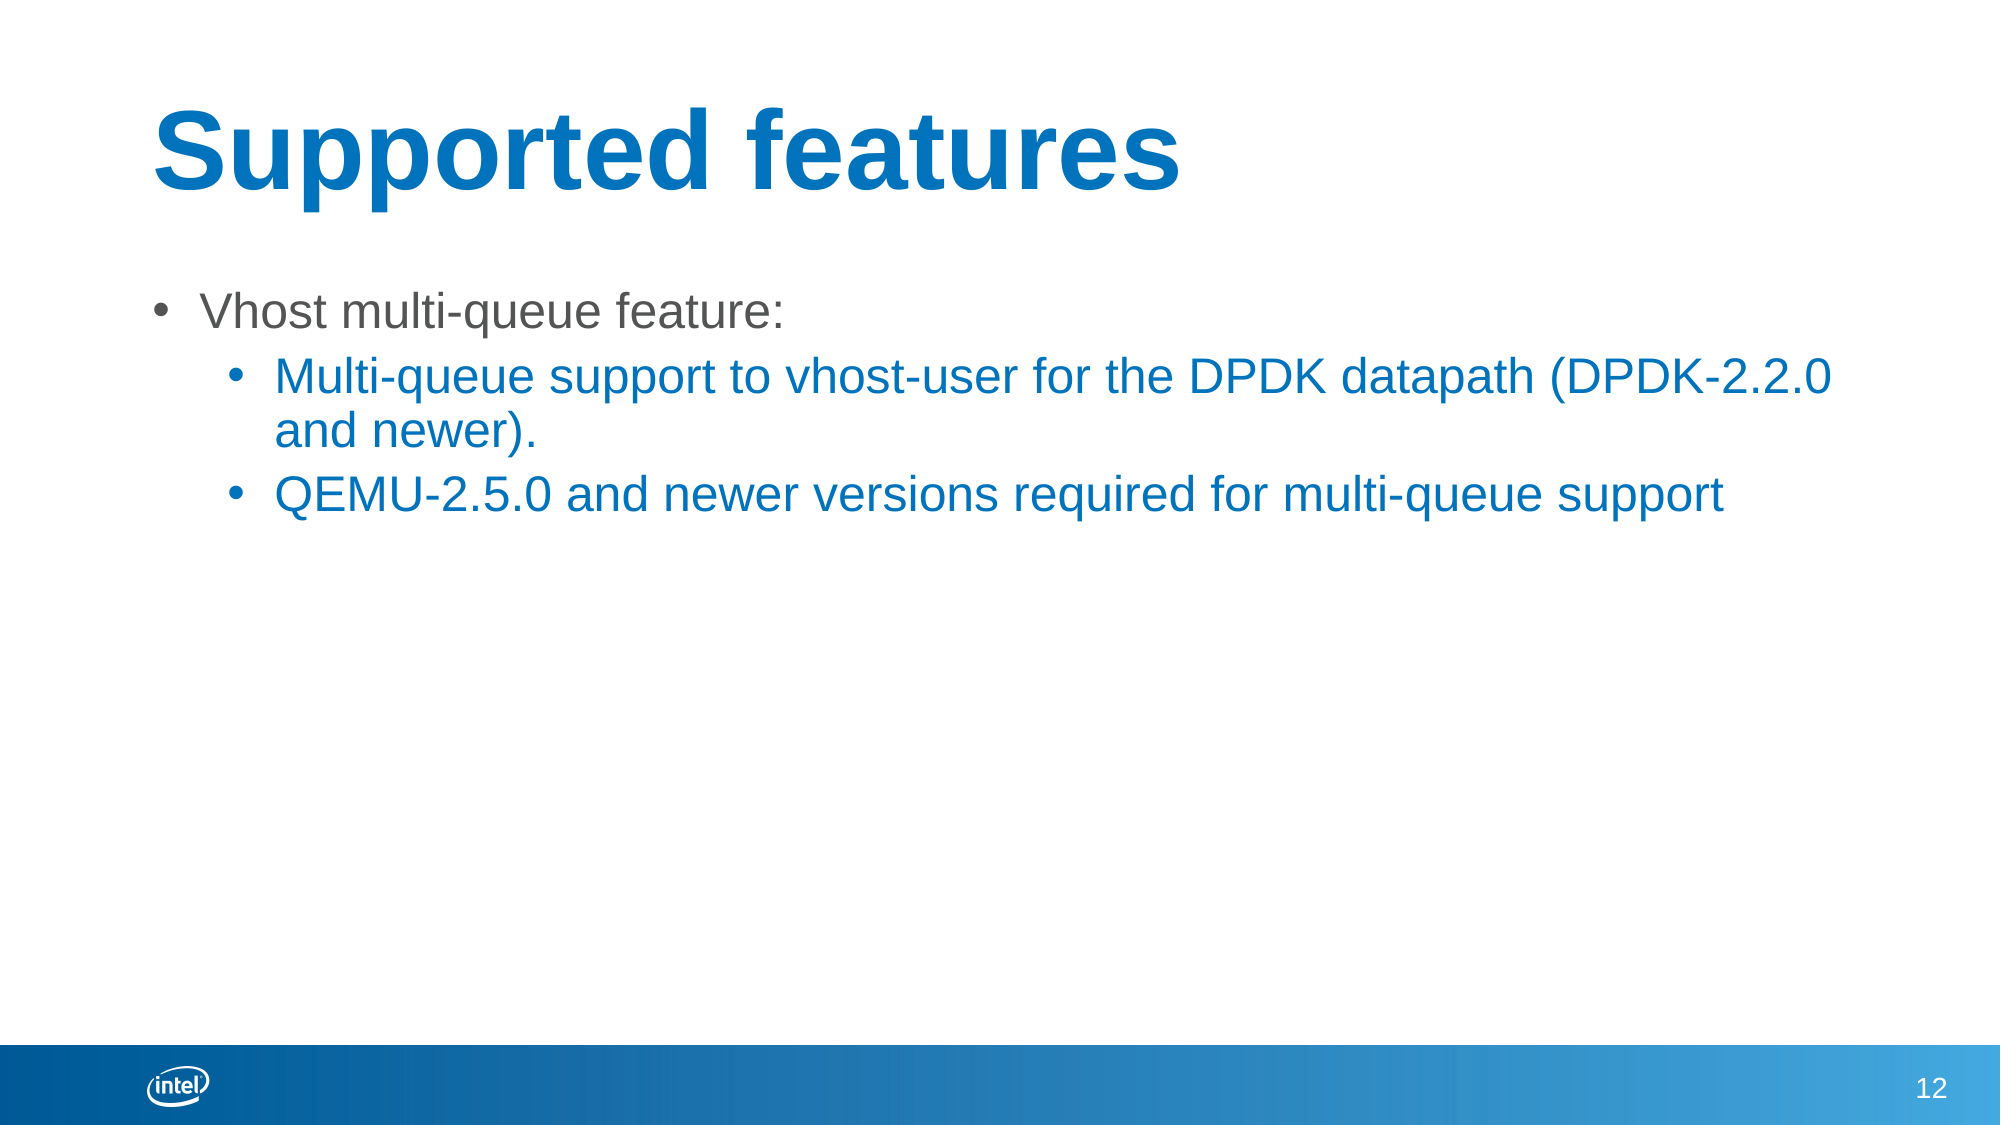

# Supported features
Vhost multi-queue feature:
Multi-queue support to vhost-user for the DPDK datapath (DPDK-2.2.0 and newer).
QEMU-2.5.0 and newer versions required for multi-queue support
12